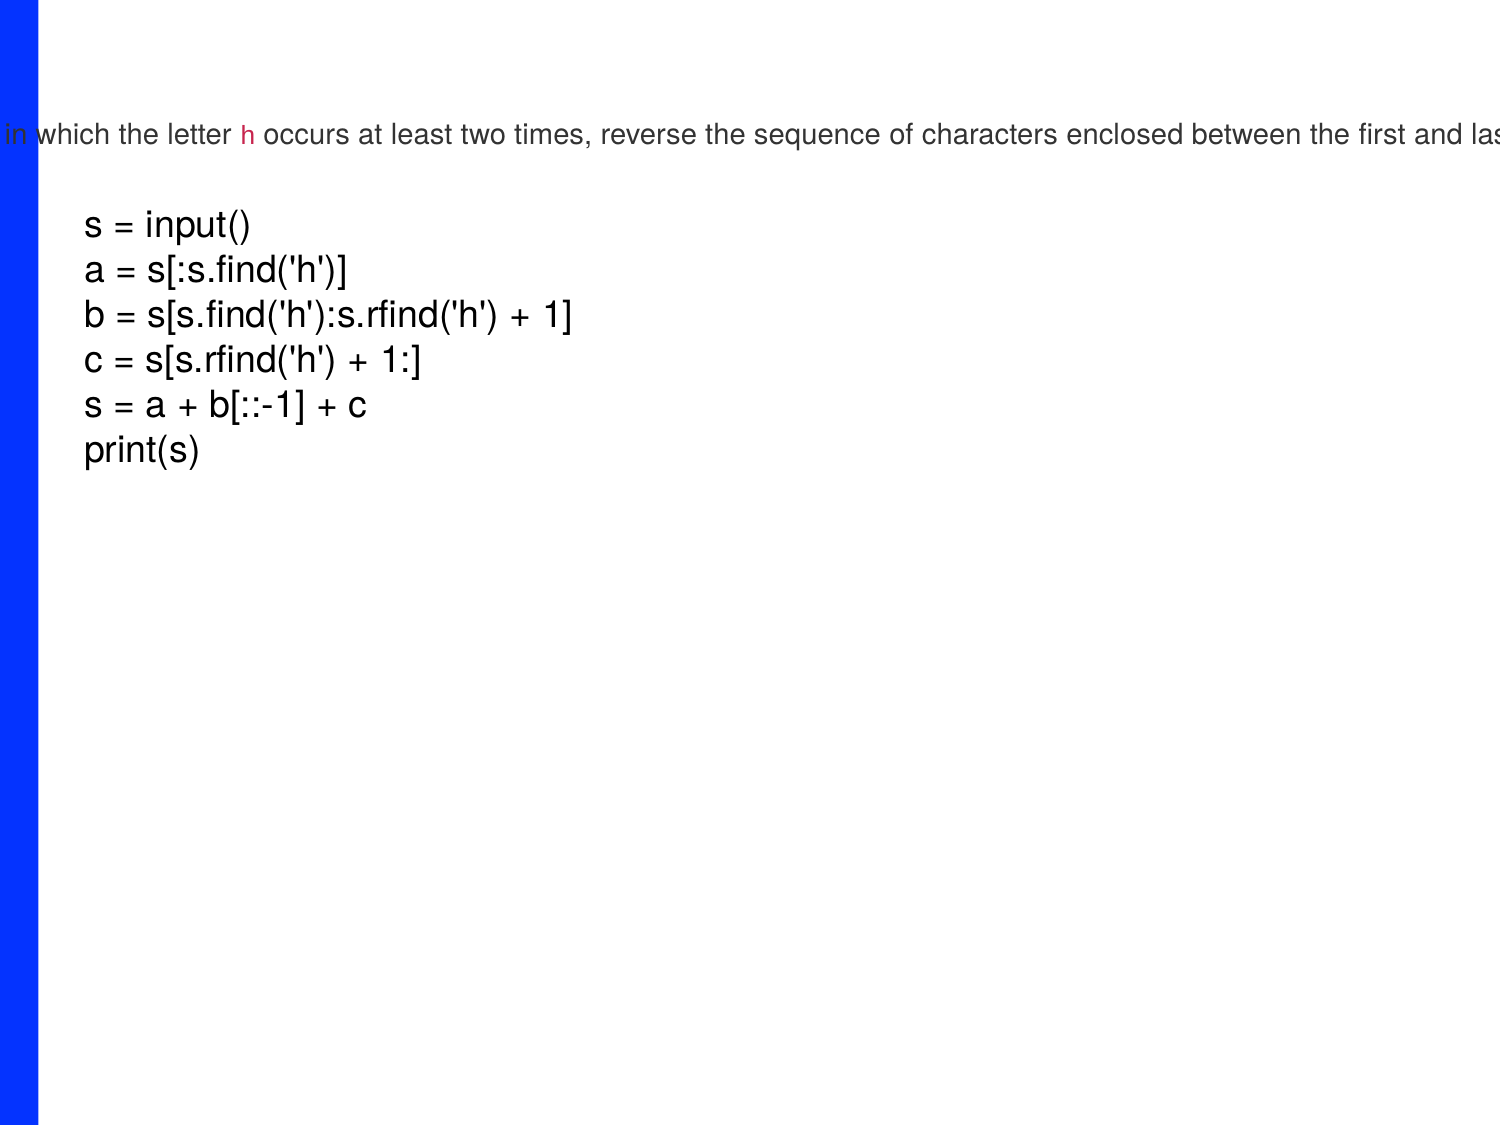

Statement
Given a string in which the letter h occurs at least two times, reverse the sequence of characters enclosed between the first and last appearances.
s = input()
a = s[:s.find('h')]
b = s[s.find('h'):s.rfind('h') + 1]
c = s[s.rfind('h') + 1:]
s = a + b[::-1] + c
print(s)